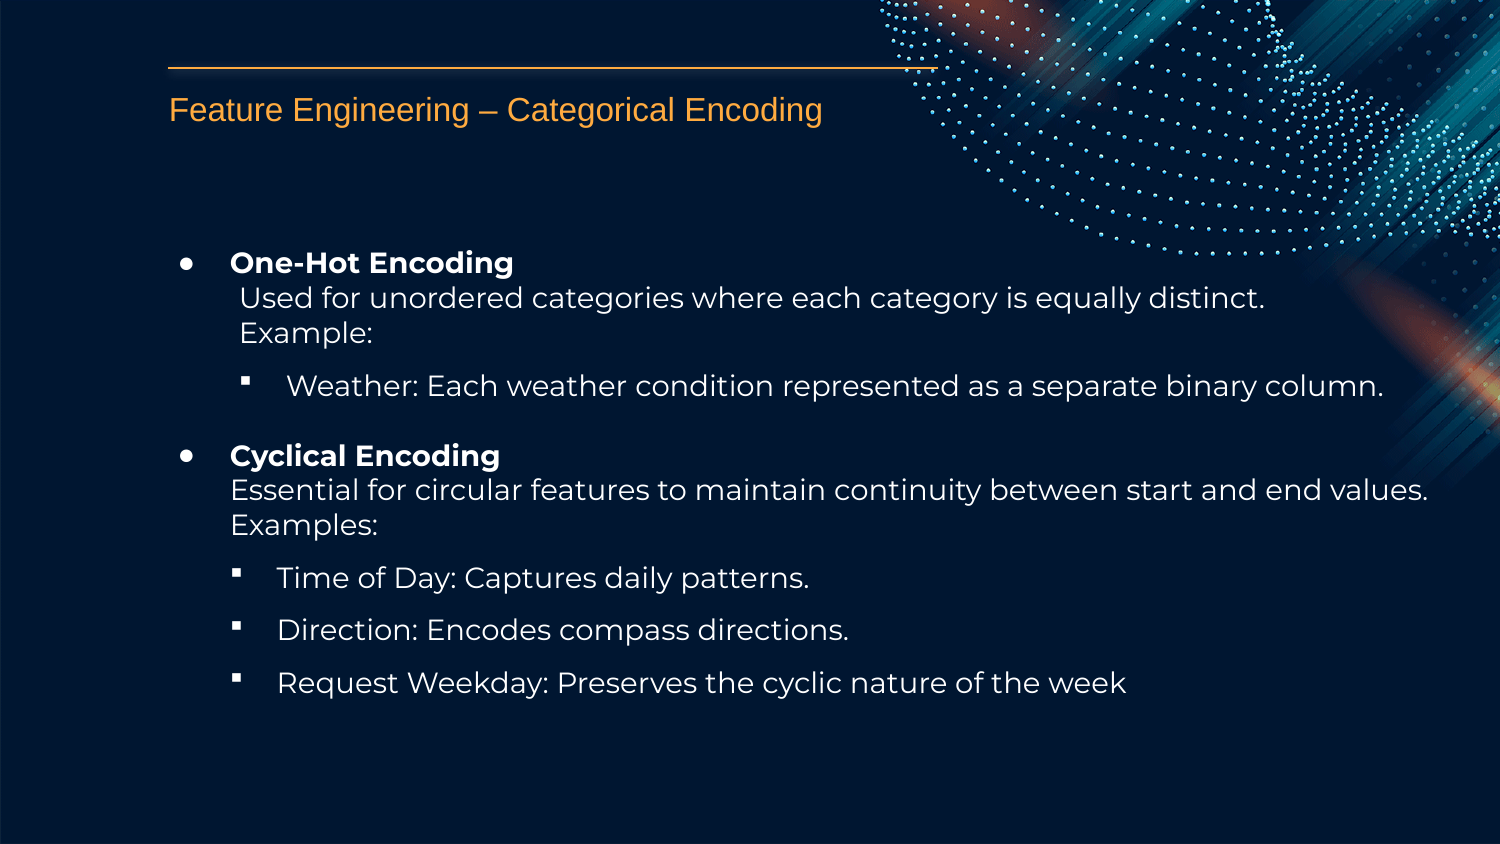

# Feature Engineering – Categorical Encoding
One-Hot Encoding
Used for unordered categories where each category is equally distinct.
Example:
Weather: Each weather condition represented as a separate binary column.

Cyclical Encoding
Essential for circular features to maintain continuity between start and end values.
Examples:
Time of Day: Captures daily patterns.
Direction: Encodes compass directions.
Request Weekday: Preserves the cyclic nature of the week